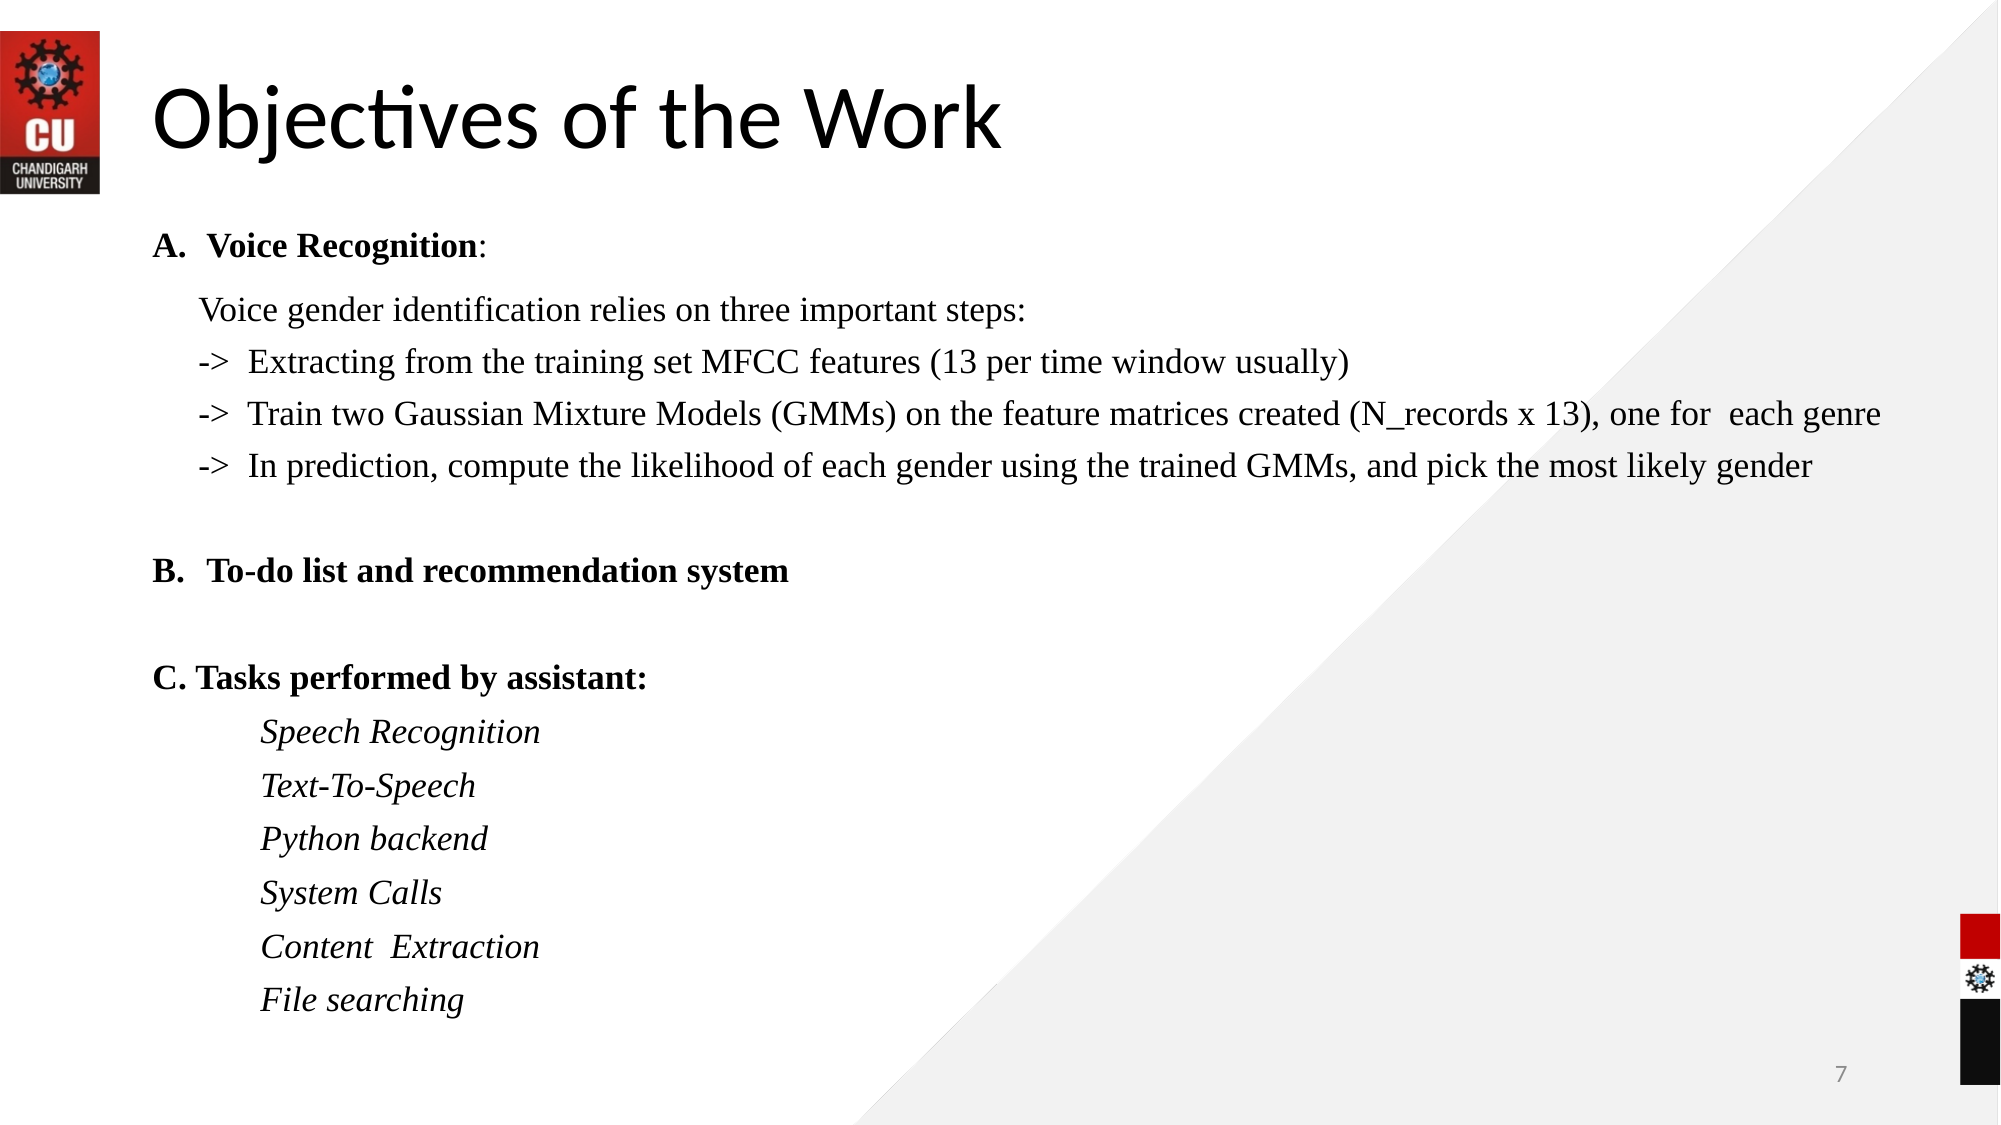

# Objectives of the Work
Voice Recognition:
Voice gender identification relies on three important steps:
->  Extracting from the training set MFCC features (13 per time window usually)
->  Train two Gaussian Mixture Models (GMMs) on the feature matrices created (N_records x 13), one for  each genre
->  In prediction, compute the likelihood of each gender using the trained GMMs, and pick the most likely gender

To-do list and recommendation system

C. Tasks performed by assistant:
            Speech Recognition
            Text-To-Speech
            Python backend
            System Calls
            Соntent  Extrасtiоn
            File searching

7